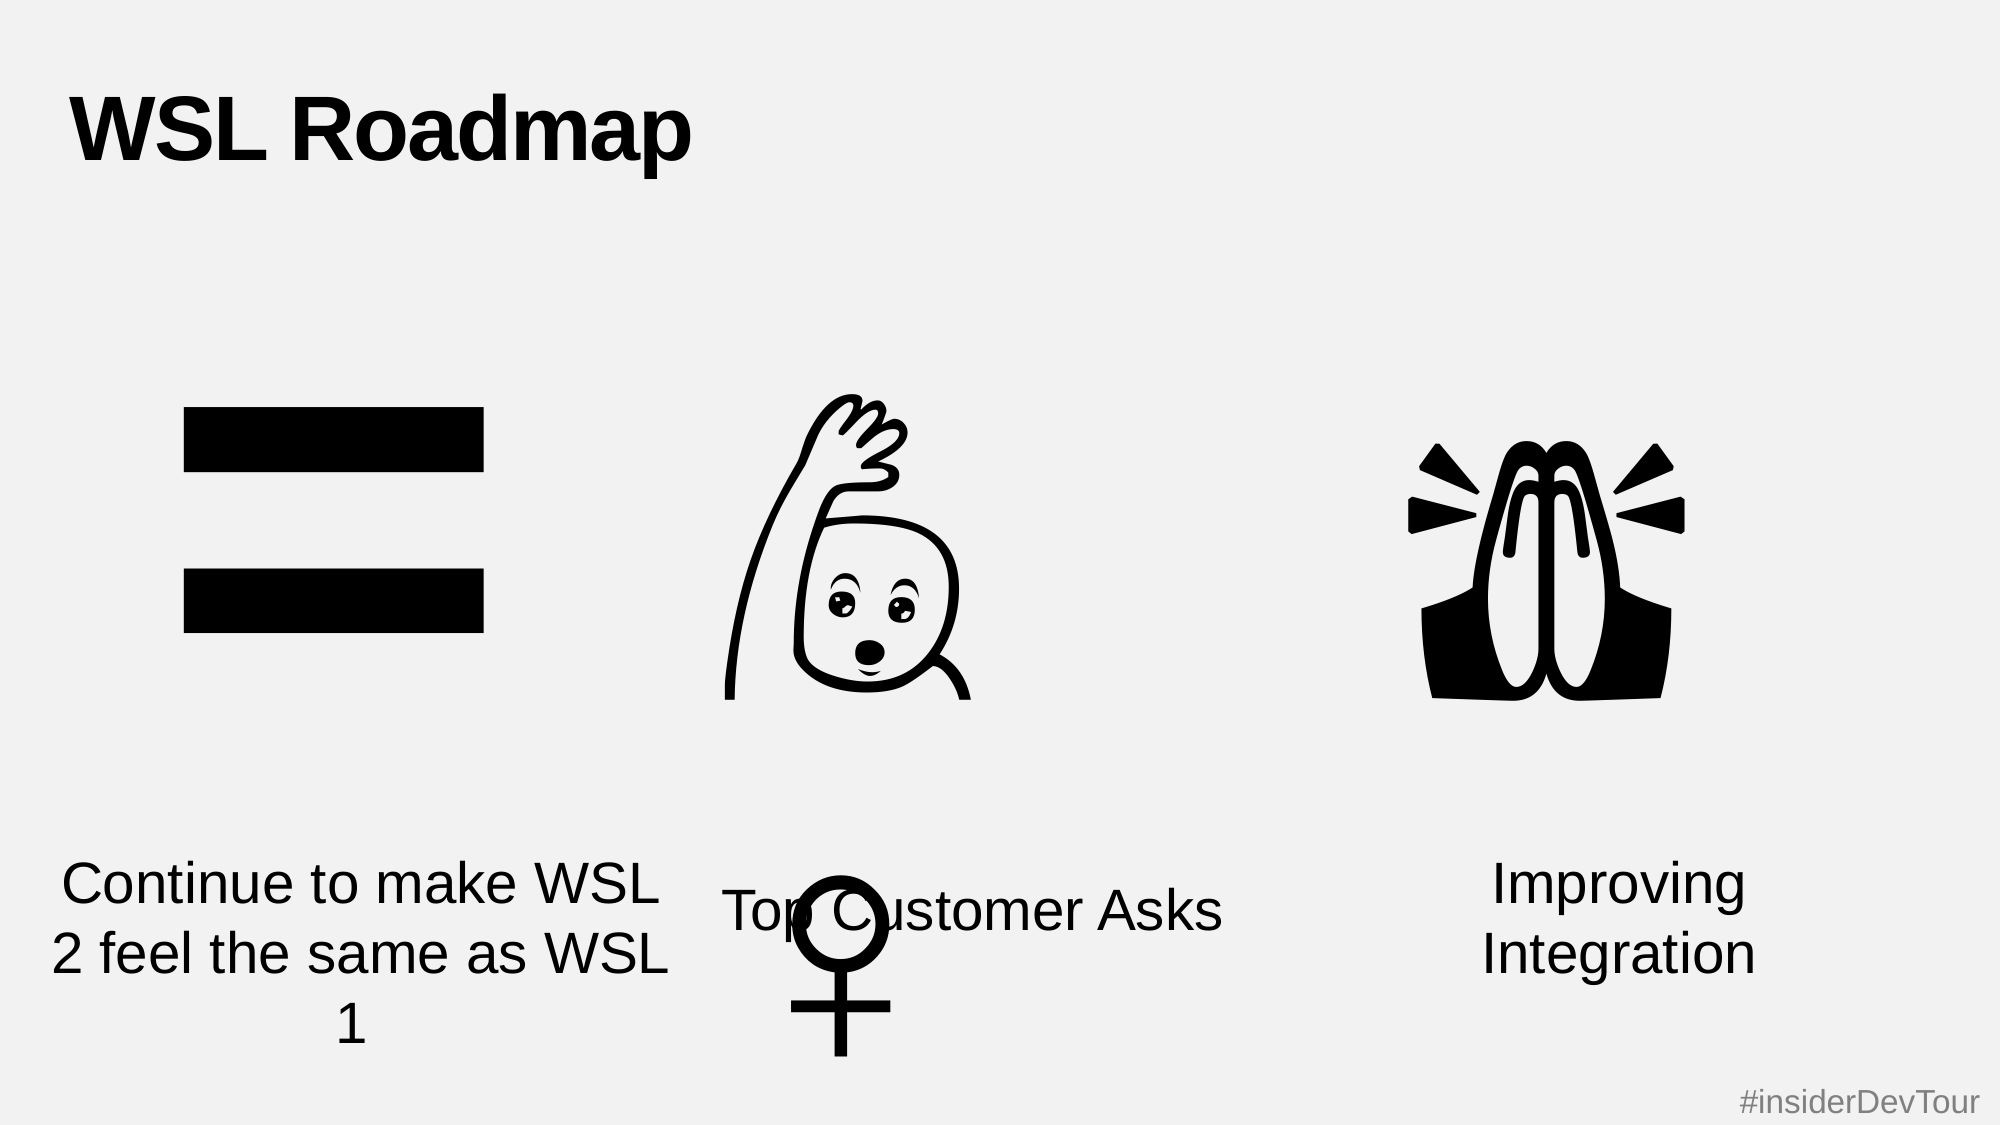

# WSL Roadmap
=
🙋‍♀️
🙏
Continue to make WSL 2 feel the same as WSL 1
Improving Integration
Top Customer Asks